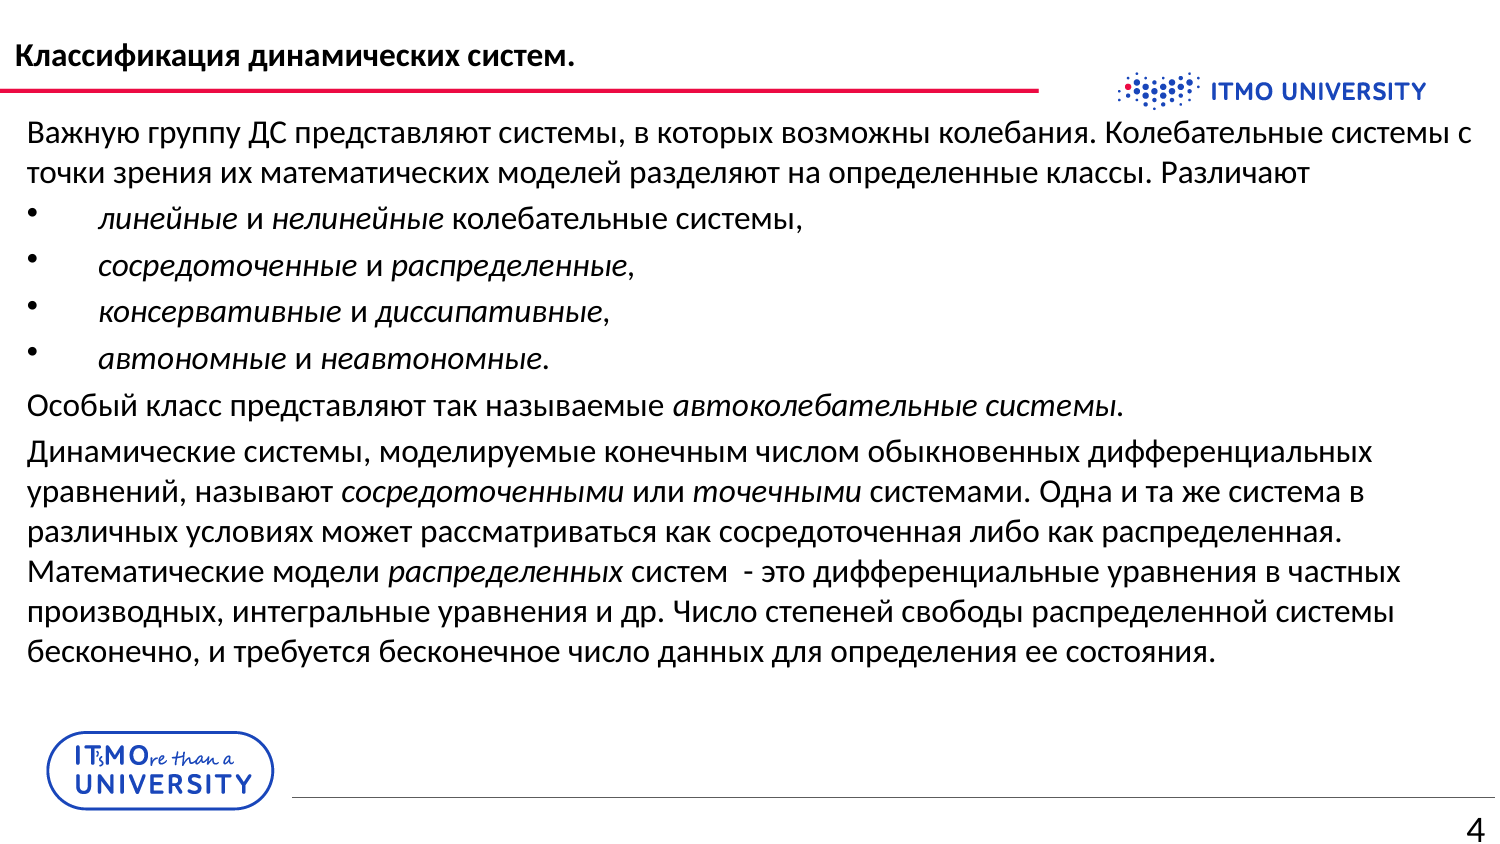

# Классификация динамических систем.
Важную группу ДС представляют системы, в которых возможны колебания. Колебательные системы с точки зрения их математических моделей разделяют на определенные классы. Различают
  линейные и нелинейные колебательные системы,
  сосредоточенные и распределенные,
  консервативные и диссипативные,
  автономные и неавтономные.
Особый класс представляют так называемые автоколебательные системы.
Динамические системы, моделируемые конечным числом обыкновенных дифференциальных уравнений, называют сосредоточенными или точечными системами. Одна и та же система в различных условиях может рассматриваться как сосредоточенная либо как распределенная. Математические модели распределенных систем  - это дифференциальные уравнения в частных производных, интегральные уравнения и др. Число степеней свободы распределенной системы бесконечно, и требуется бесконечное число данных для определения ее состояния.

4